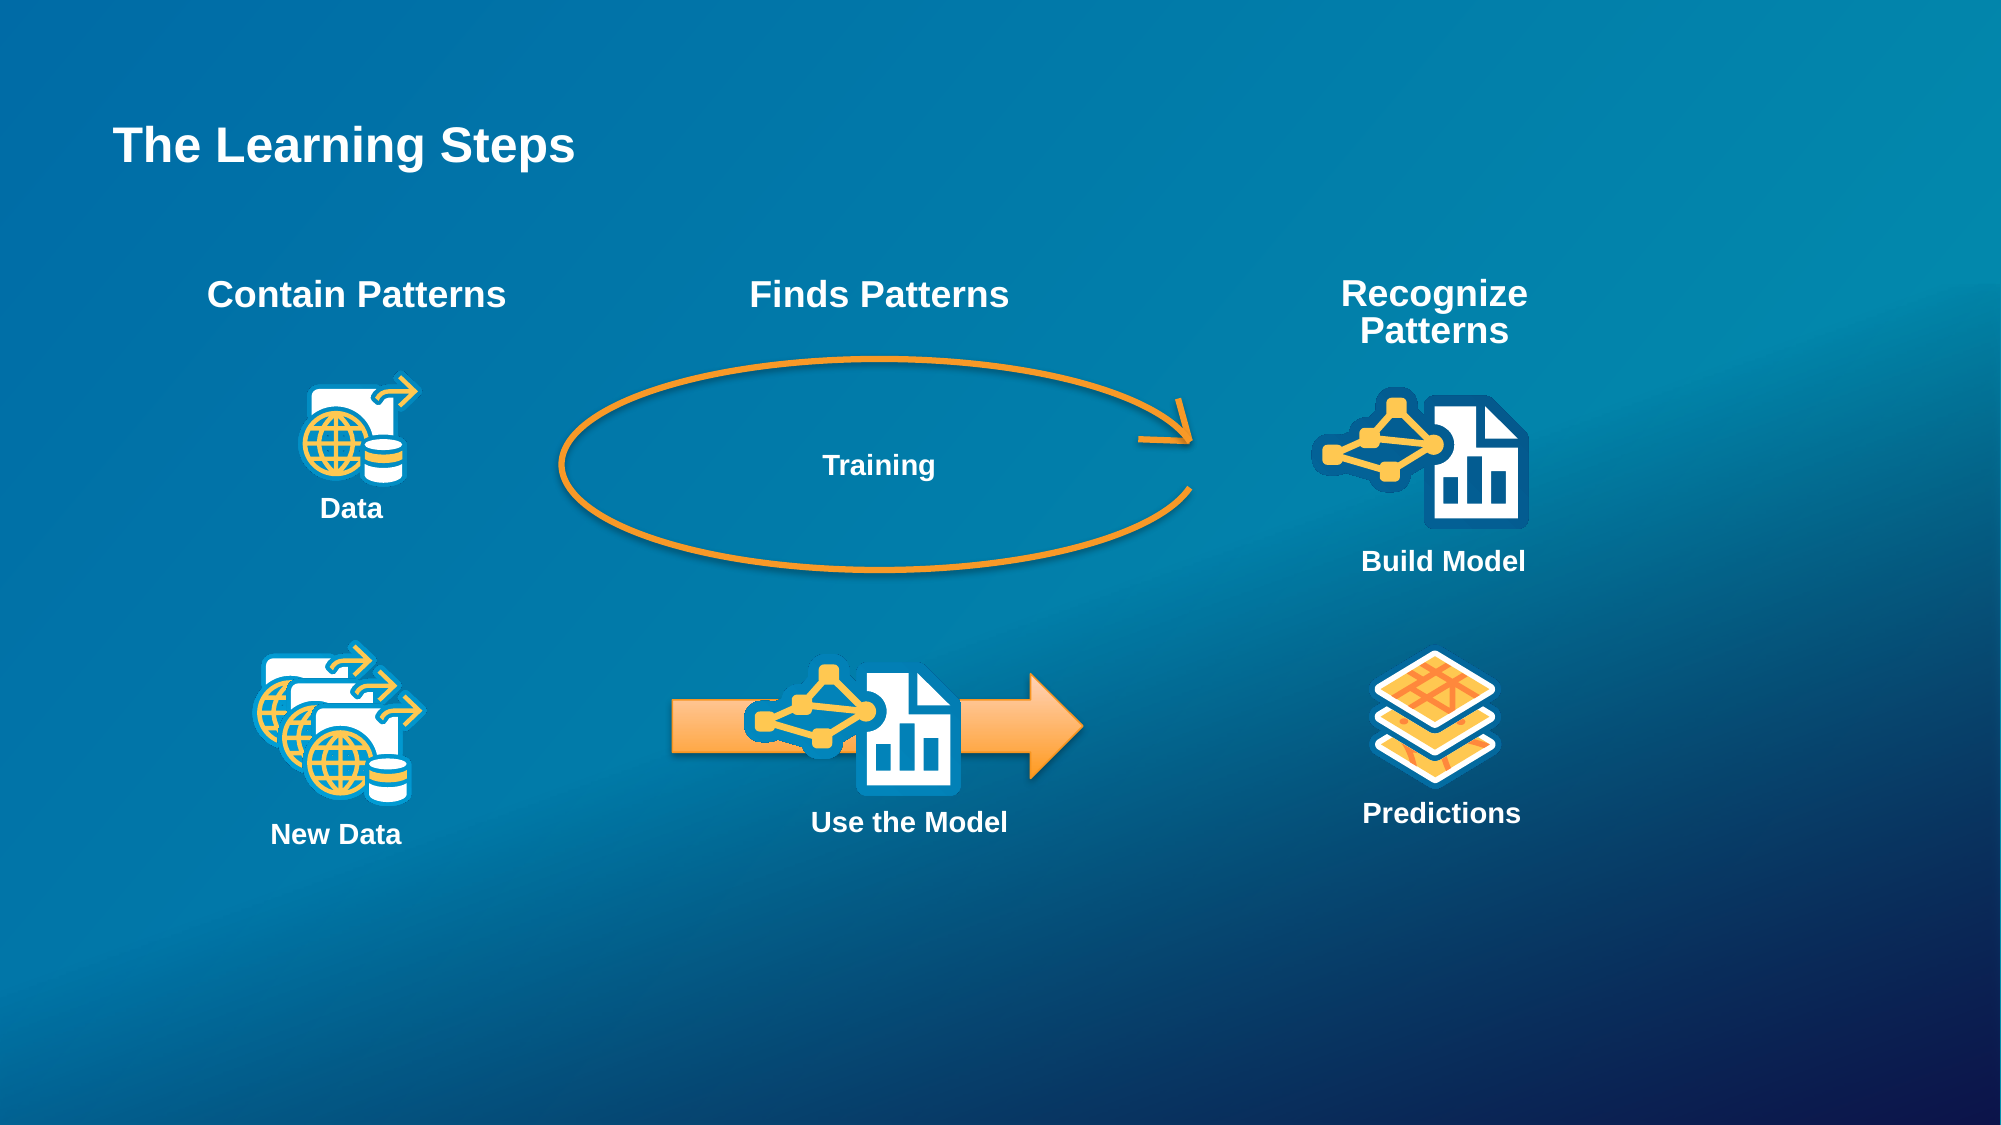

# The Learning Steps
Recognize Patterns

Build Model
Contain Patterns

Data
Finds Patterns

Training

New Data

Predictions

Use the Model